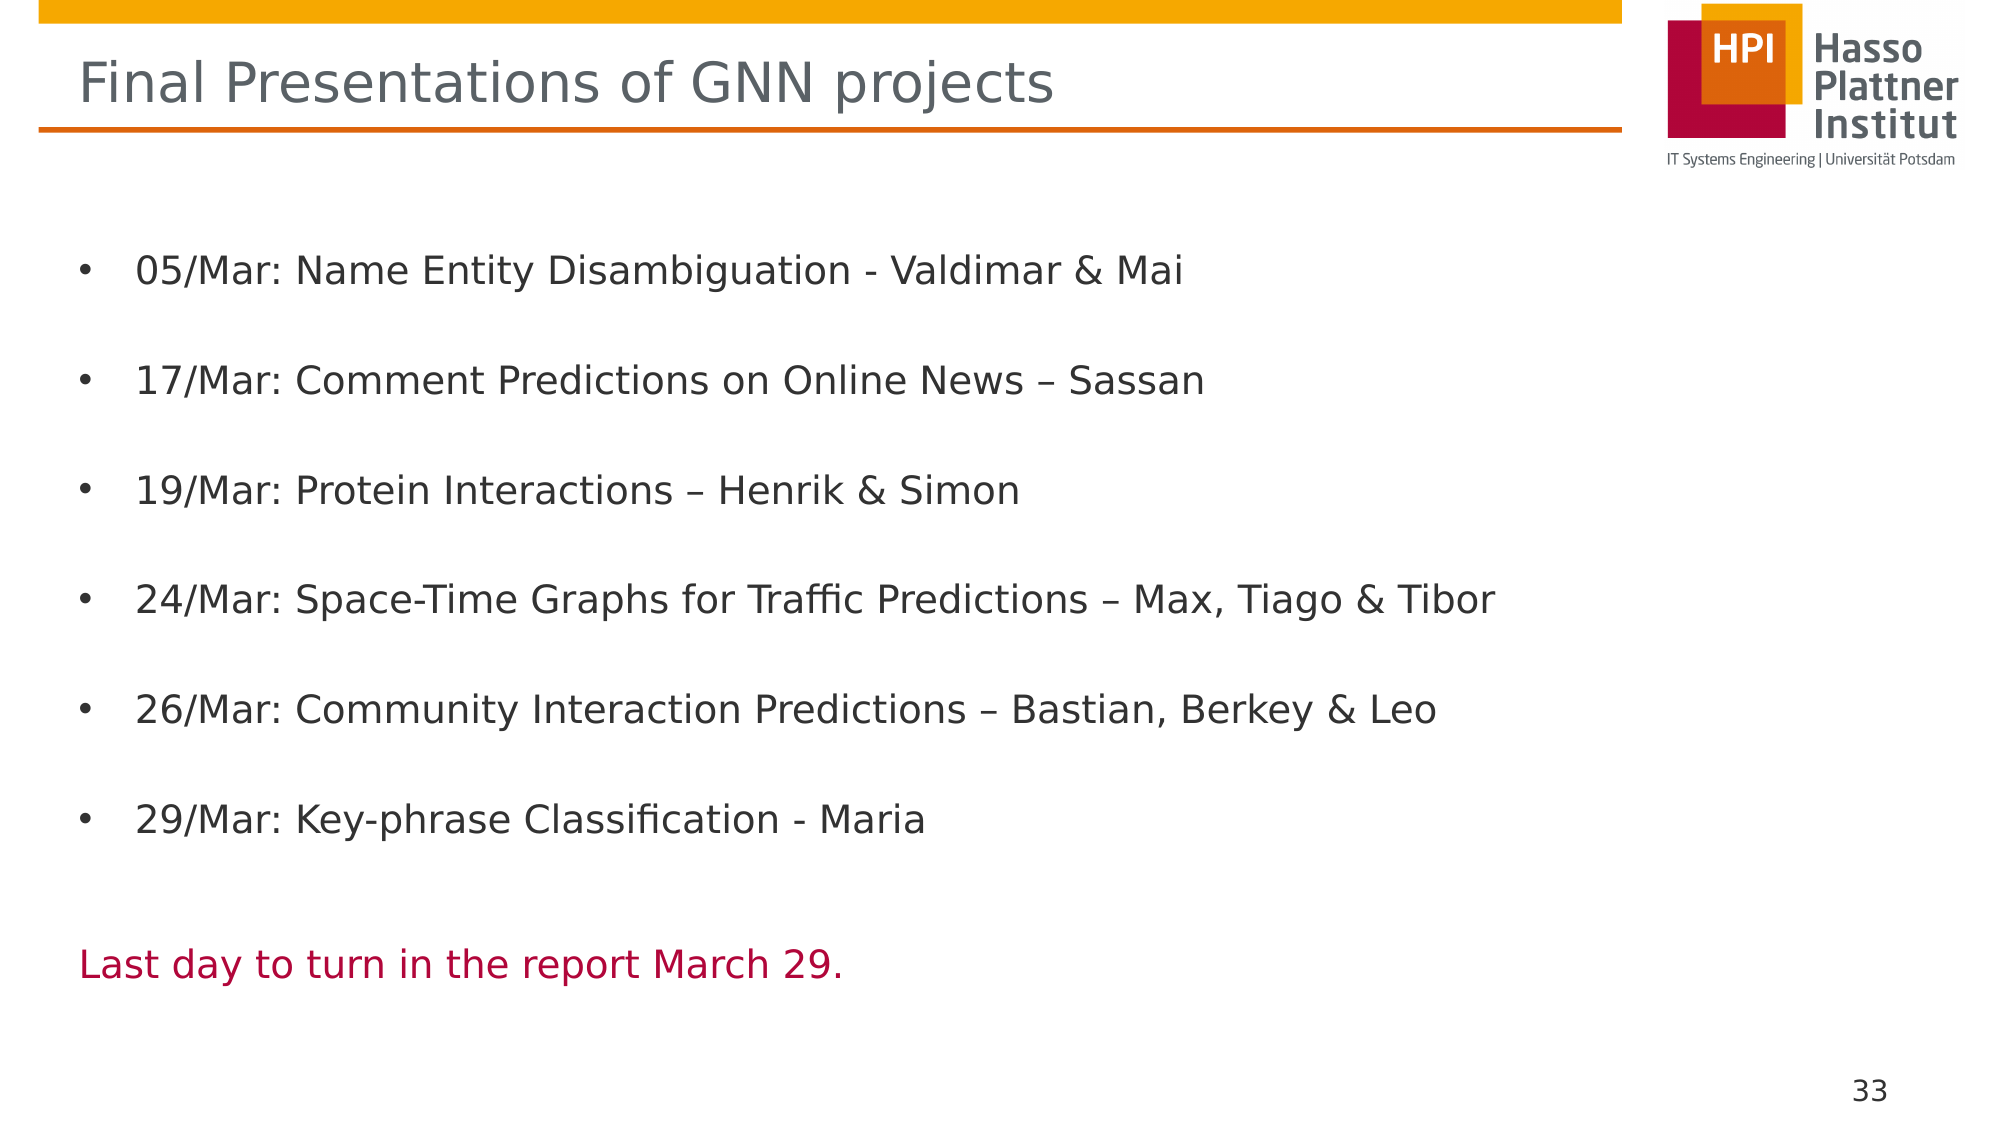

# Final Presentations of GNN projects
05/Mar: Name Entity Disambiguation - Valdimar & Mai
17/Mar: Comment Predictions on Online News – Sassan
19/Mar: Protein Interactions – Henrik & Simon
24/Mar: Space-Time Graphs for Traffic Predictions – Max, Tiago & Tibor
26/Mar: Community Interaction Predictions – Bastian, Berkey & Leo
29/Mar: Key-phrase Classification - Maria

Last day to turn in the report March 29.

33